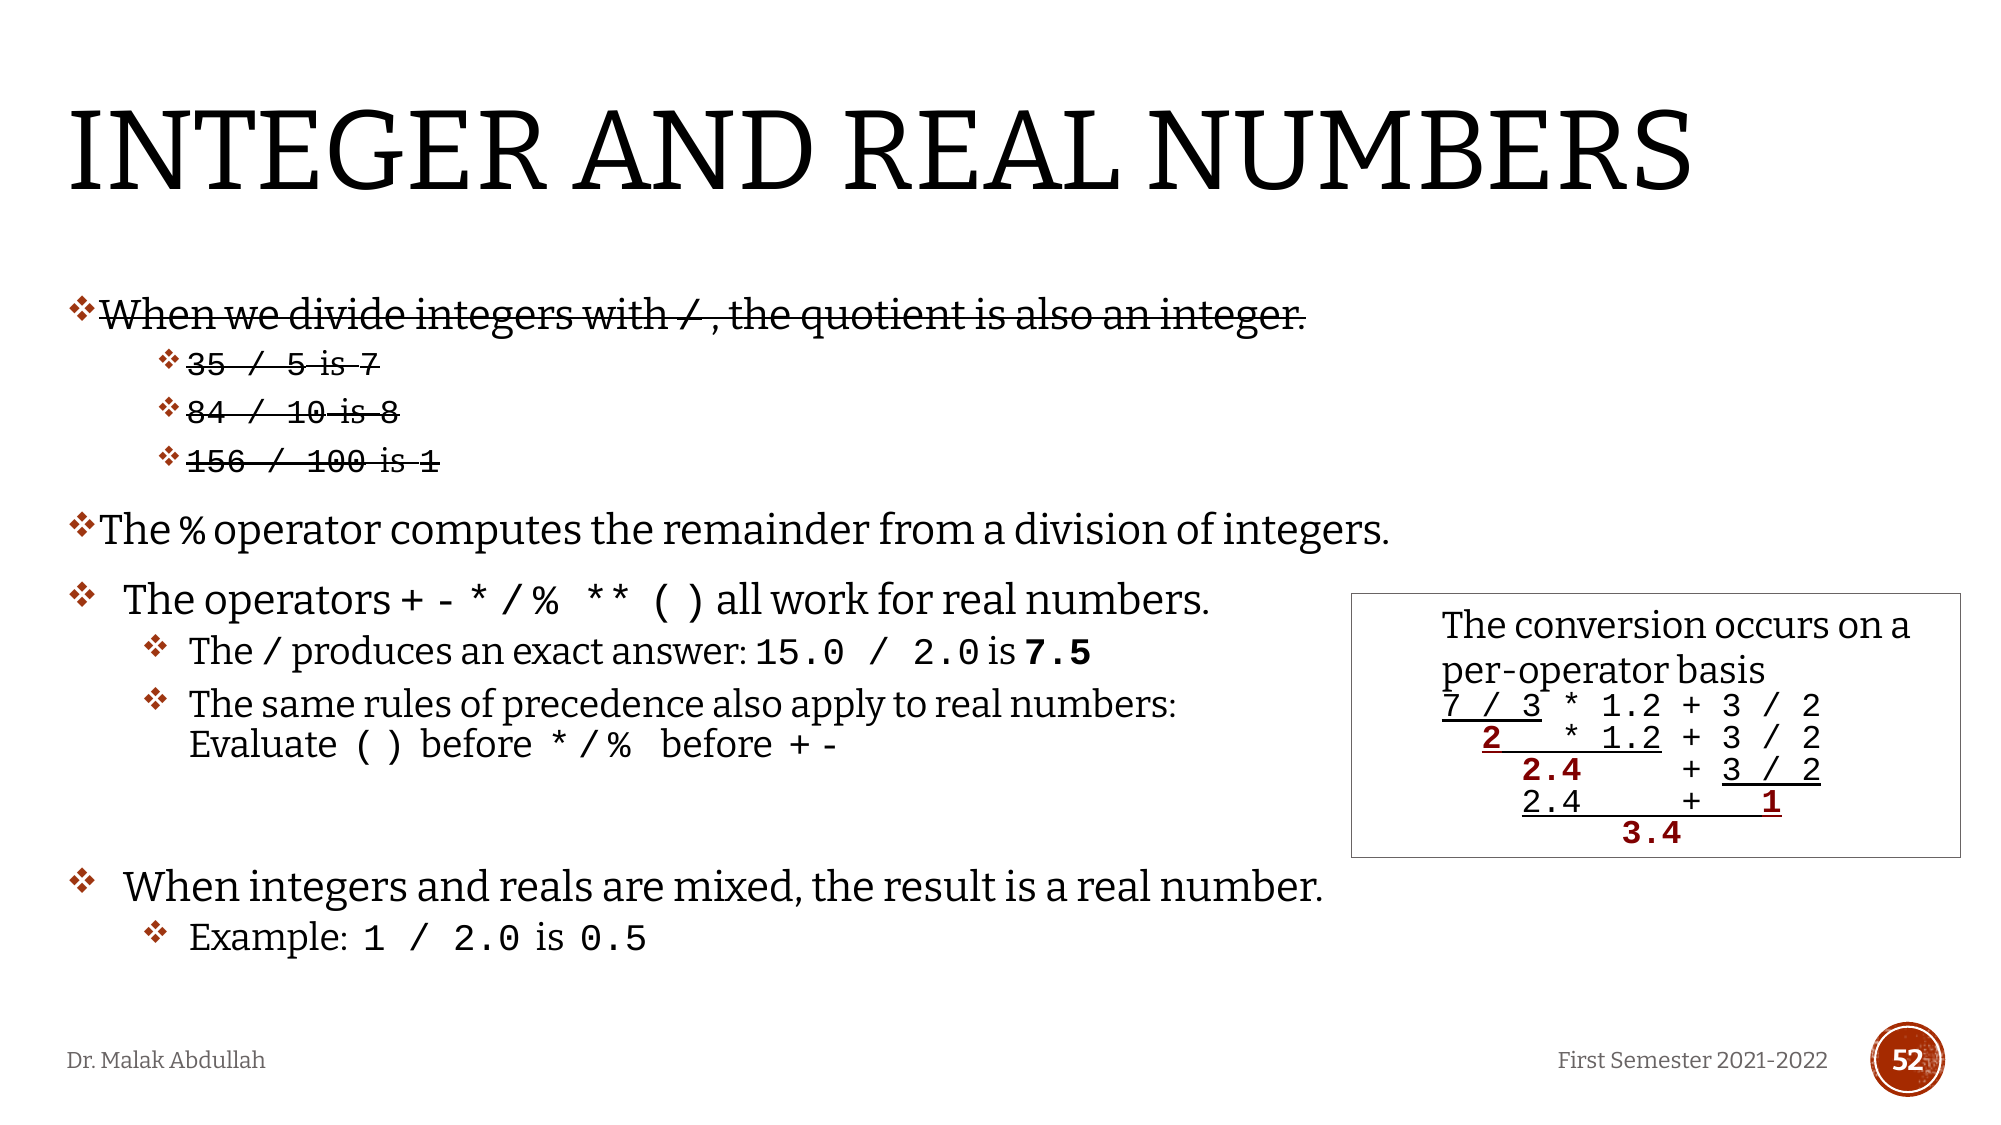

# Integer and Real numbers
When we divide integers with / , the quotient is also an integer.
35 / 5  is  7
84 / 10  is  8
156 / 100  is  1
The % operator computes the remainder from a division of integers.
The operators + - * / % **  ( ) all work for real numbers.
The / produces an exact answer: 15.0 / 2.0 is 7.5
The same rules of precedence also apply to real numbers:
Evaluate  ( )  before  * / %  before  + -

When integers and reals are mixed, the result is a real number.
Example:  1 / 2.0  is  0.5

The conversion occurs on a per-operator basis
7 / 3 * 1.2 + 3 / 2
  2   * 1.2 + 3 / 2
    2.4     + 3 / 2
    2.4     +   1
         3.4
Dr. Malak Abdullah
First Semester 2021-2022
52